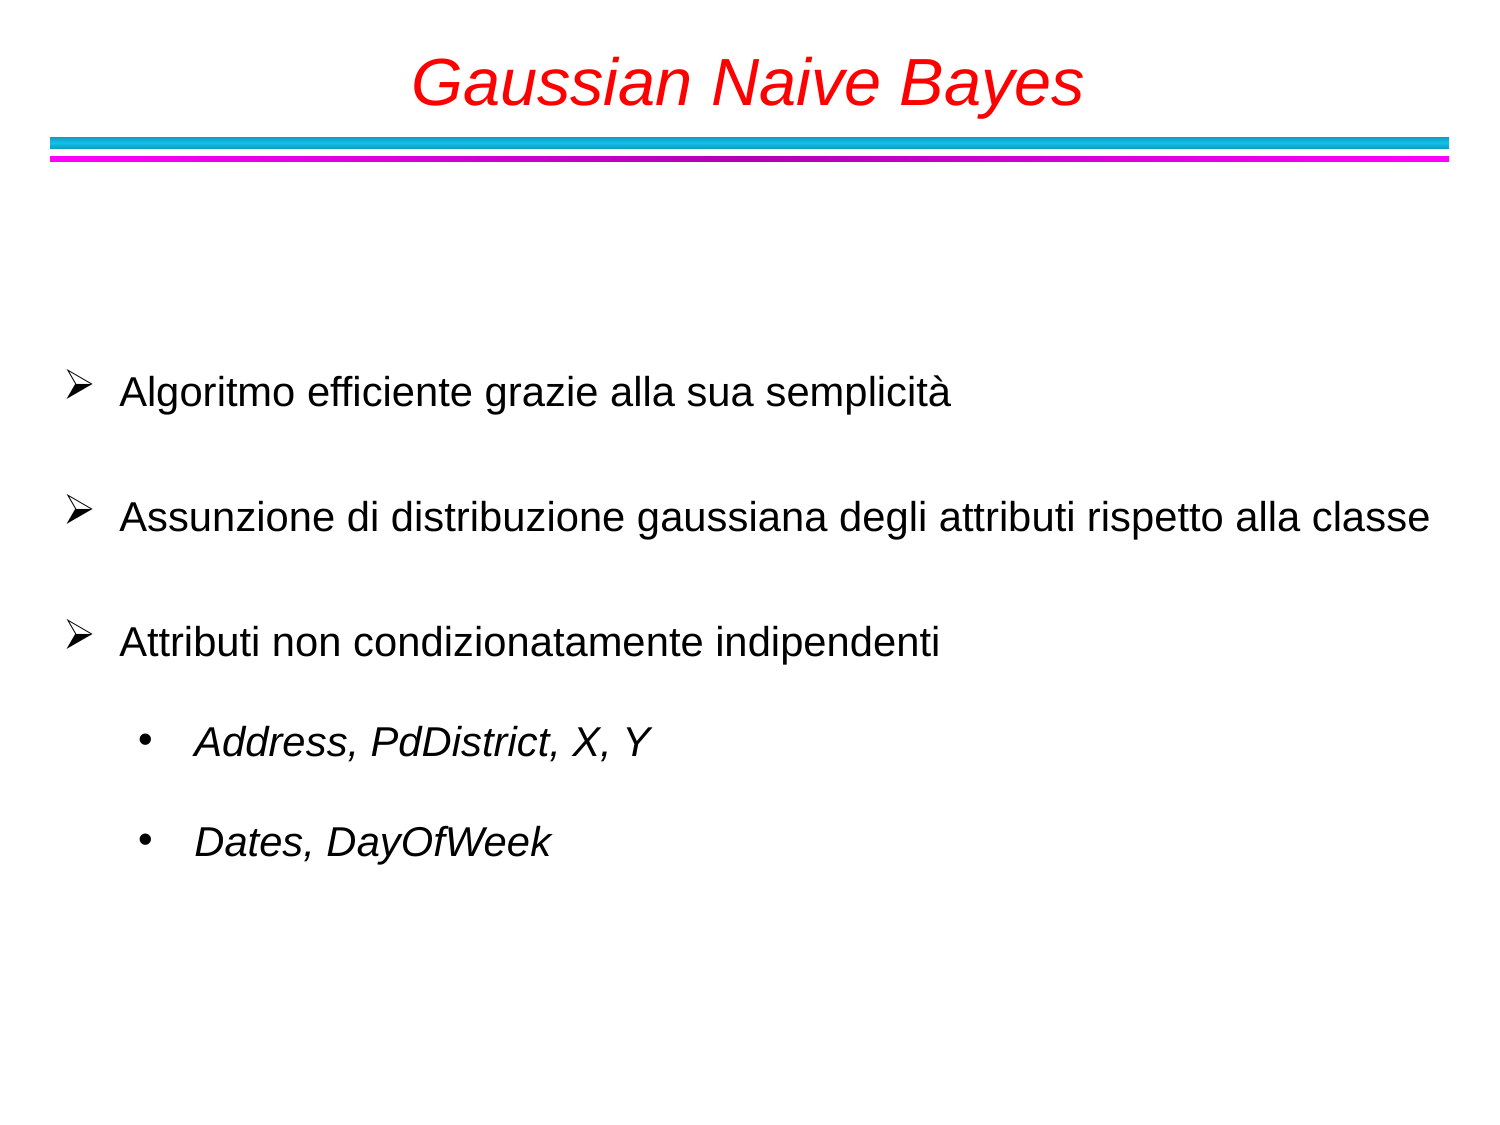

Gaussian Naive Bayes
Algoritmo efficiente grazie alla sua semplicità
Assunzione di distribuzione gaussiana degli attributi rispetto alla classe
Attributi non condizionatamente indipendenti
Address, PdDistrict, X, Y
Dates, DayOfWeek